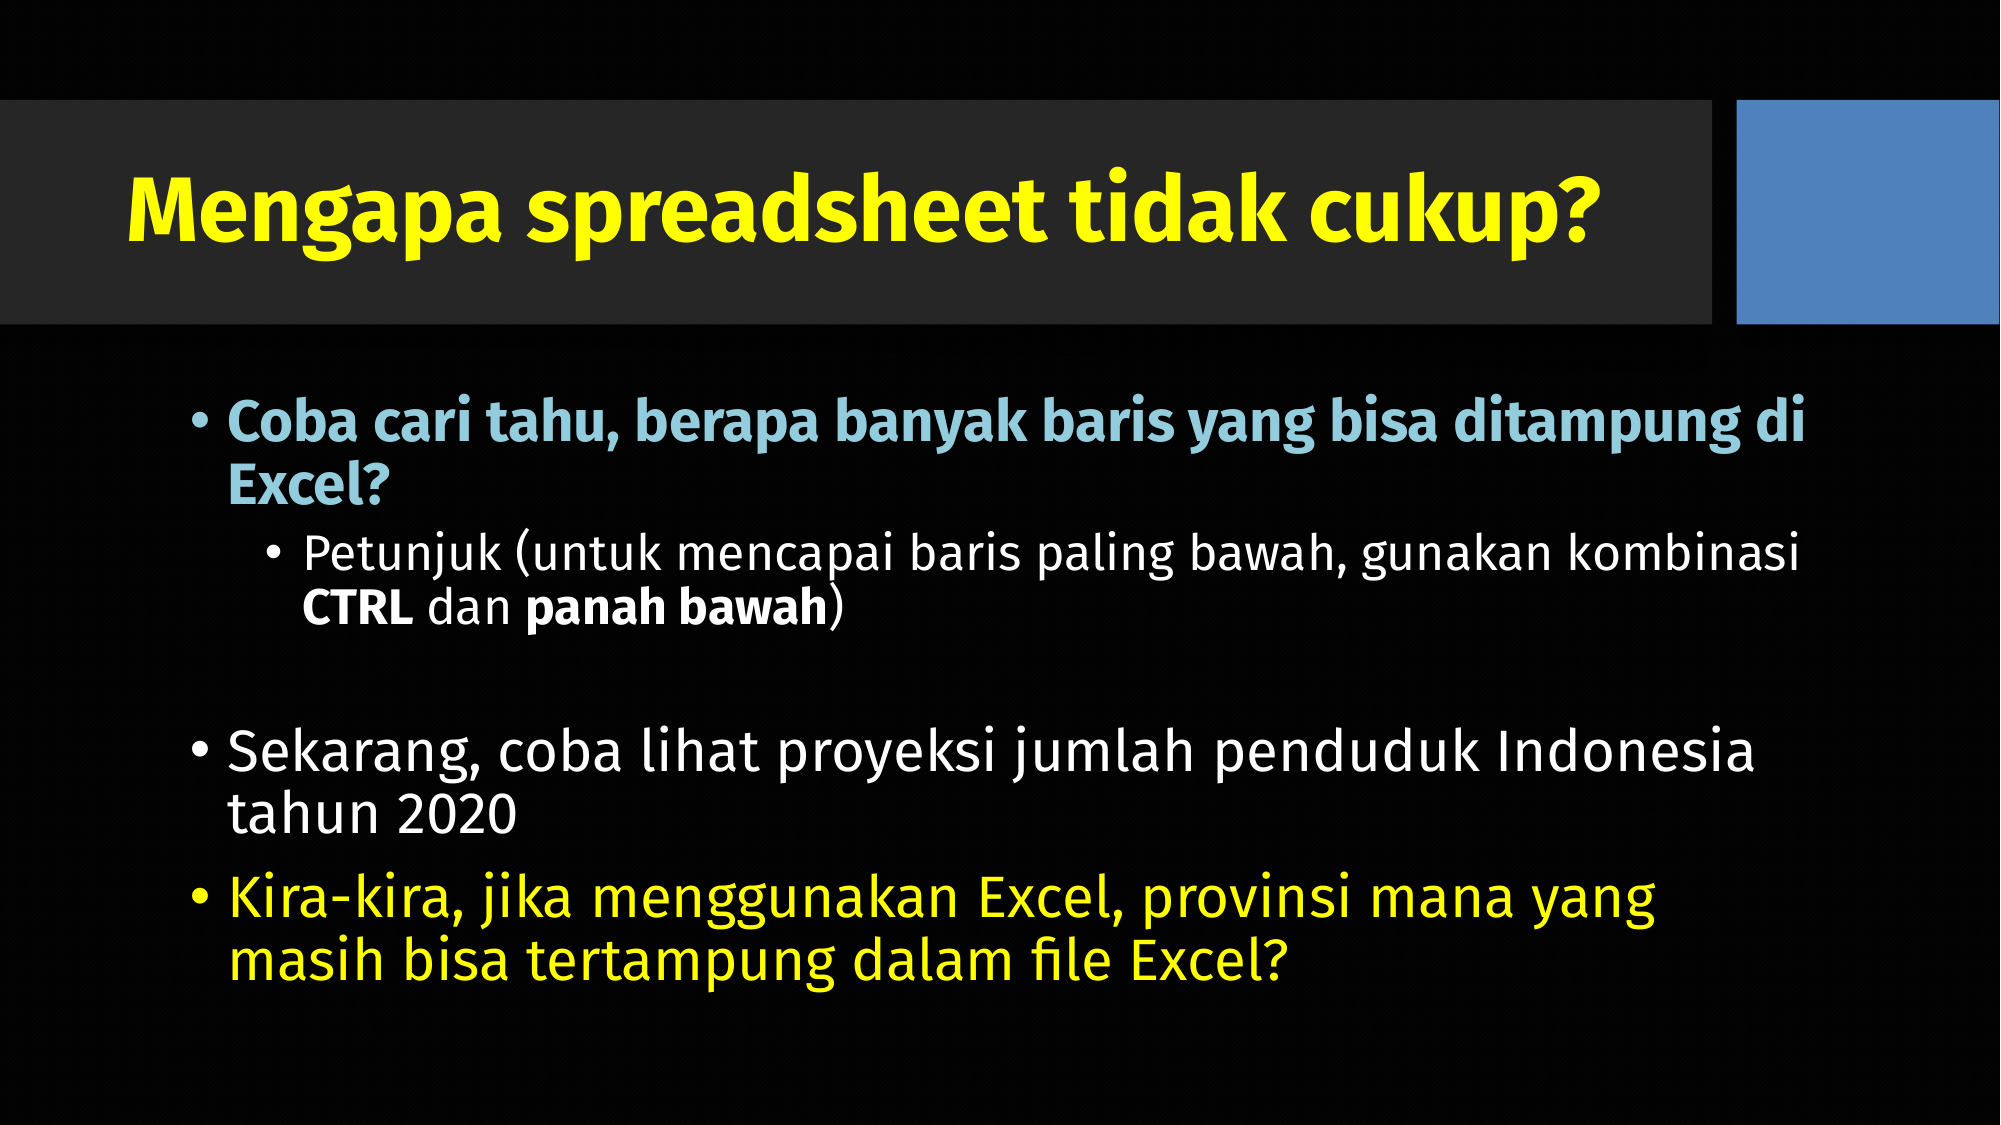

# Mengapa spreadsheet tidak cukup?
Coba cari tahu, berapa banyak baris yang bisa ditampung di Excel?
Petunjuk (untuk mencapai baris paling bawah, gunakan kombinasi CTRL dan panah bawah)

Sekarang, coba lihat proyeksi jumlah penduduk Indonesia tahun 2020
Kira-kira, jika menggunakan Excel, provinsi mana yang masih bisa tertampung dalam file Excel?